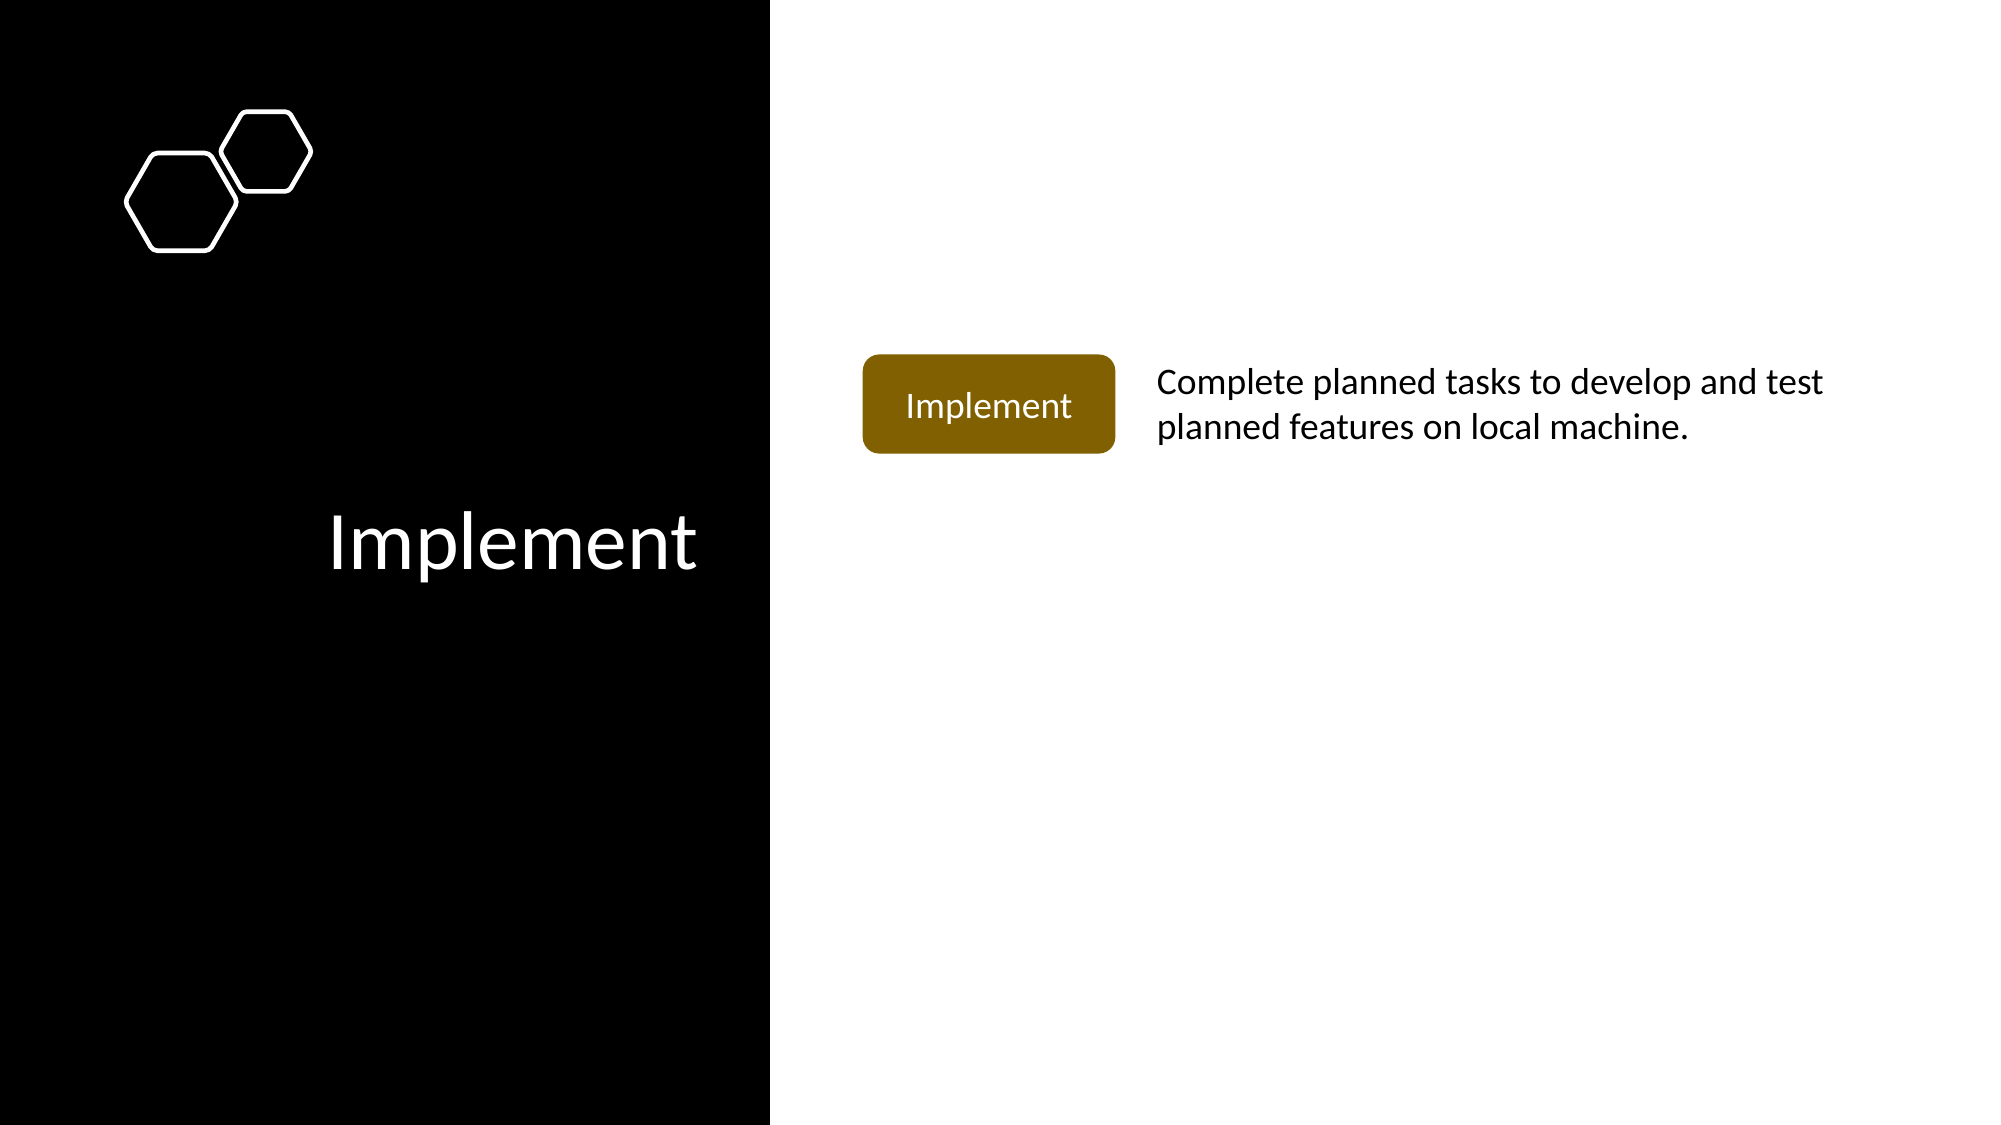

# Implement
Complete planned tasks to develop and test planned features on local machine.
Implement